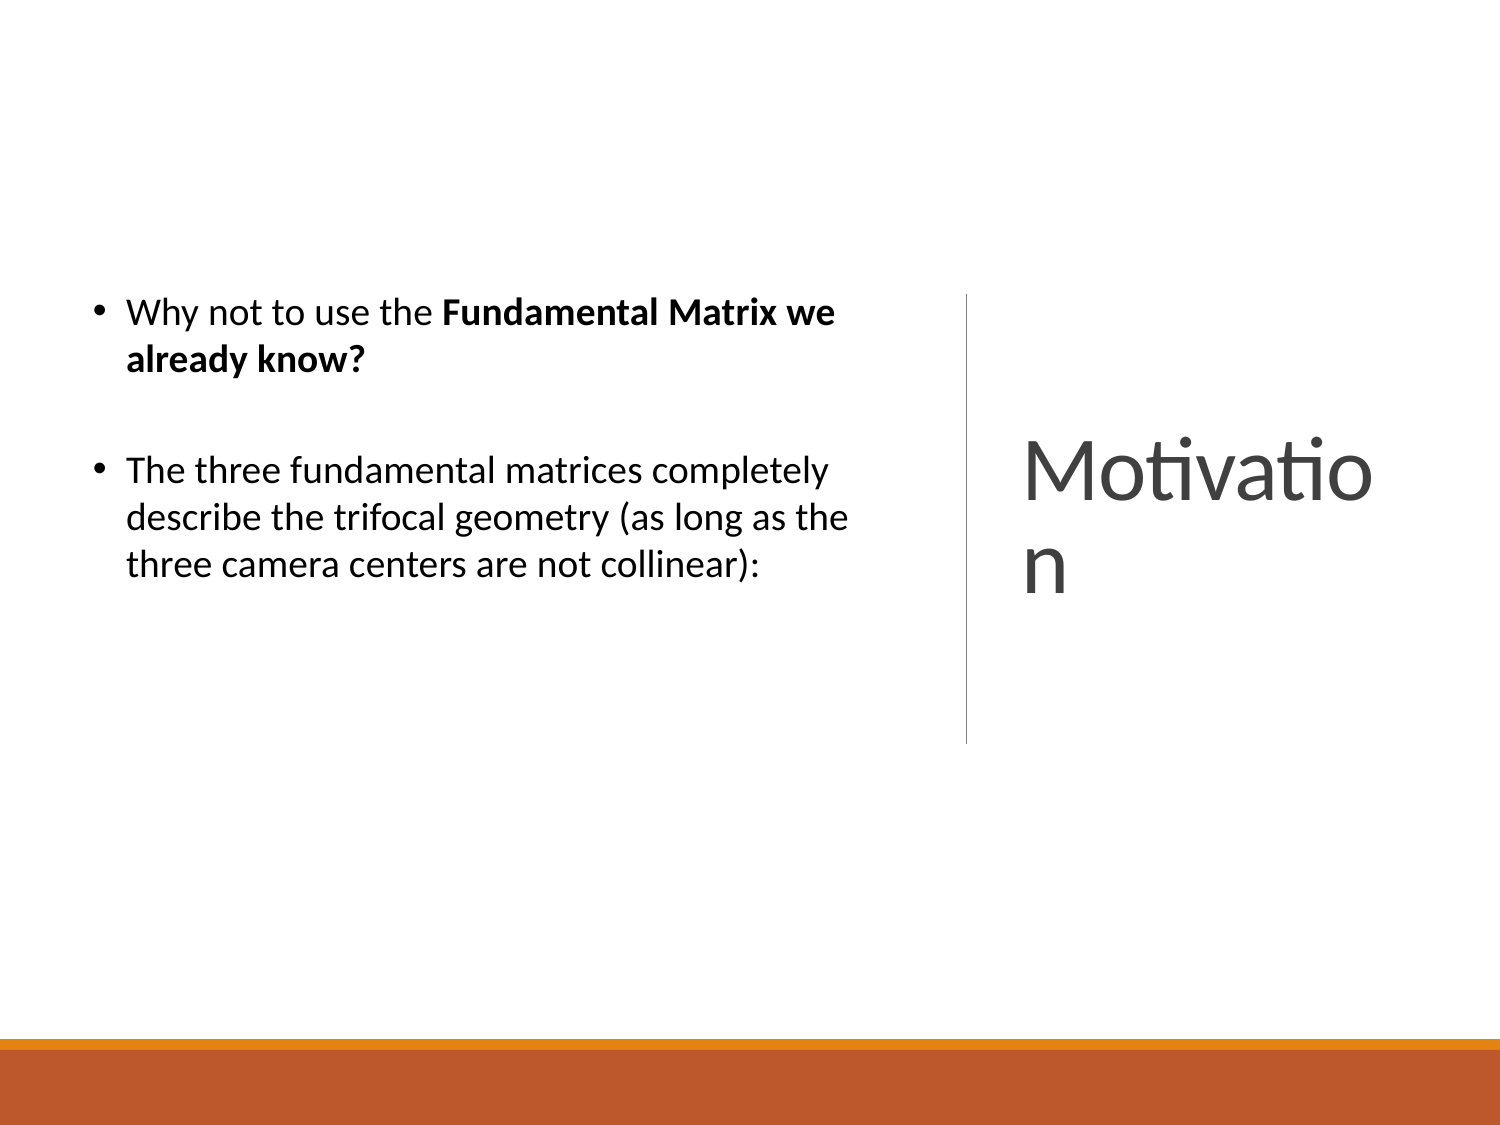

# Motivation
Why not to use the Fundamental Matrix we already know?

The three fundamental matrices completely describe the trifocal geometry (as long as the three camera centers are not collinear):